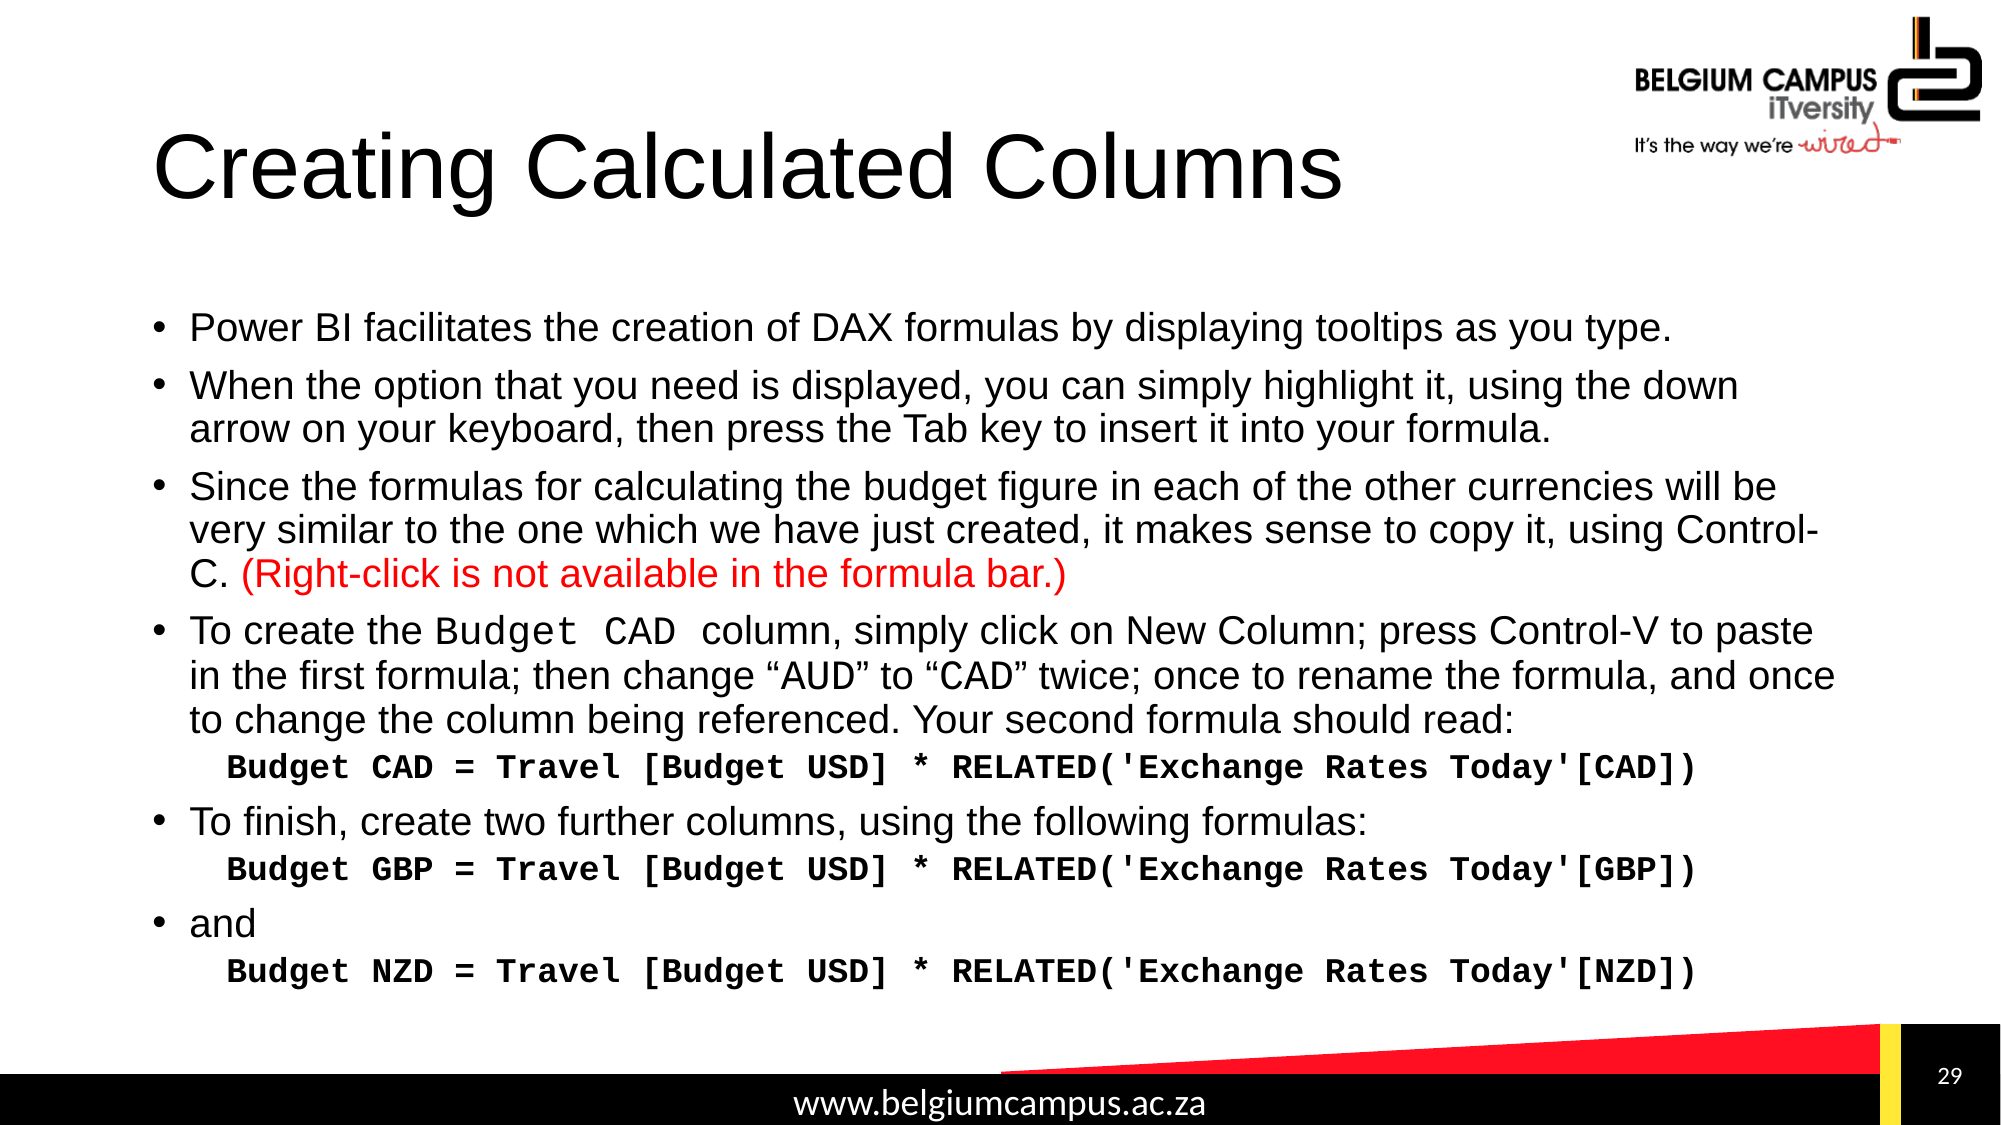

# Creating Calculated Columns
Power BI facilitates the creation of DAX formulas by displaying tooltips as you type.
When the option that you need is displayed, you can simply highlight it, using the down arrow on your keyboard, then press the Tab key to insert it into your formula.
Since the formulas for calculating the budget figure in each of the other currencies will be very similar to the one which we have just created, it makes sense to copy it, using Control-C. (Right-click is not available in the formula bar.)
To create the Budget CAD column, simply click on New Column; press Control-V to paste in the first formula; then change “AUD” to “CAD” twice; once to rename the formula, and once to change the column being referenced. Your second formula should read:
Budget CAD = Travel [Budget USD] * RELATED('Exchange Rates Today'[CAD])
To finish, create two further columns, using the following formulas:
Budget GBP = Travel [Budget USD] * RELATED('Exchange Rates Today'[GBP])
and
Budget NZD = Travel [Budget USD] * RELATED('Exchange Rates Today'[NZD])